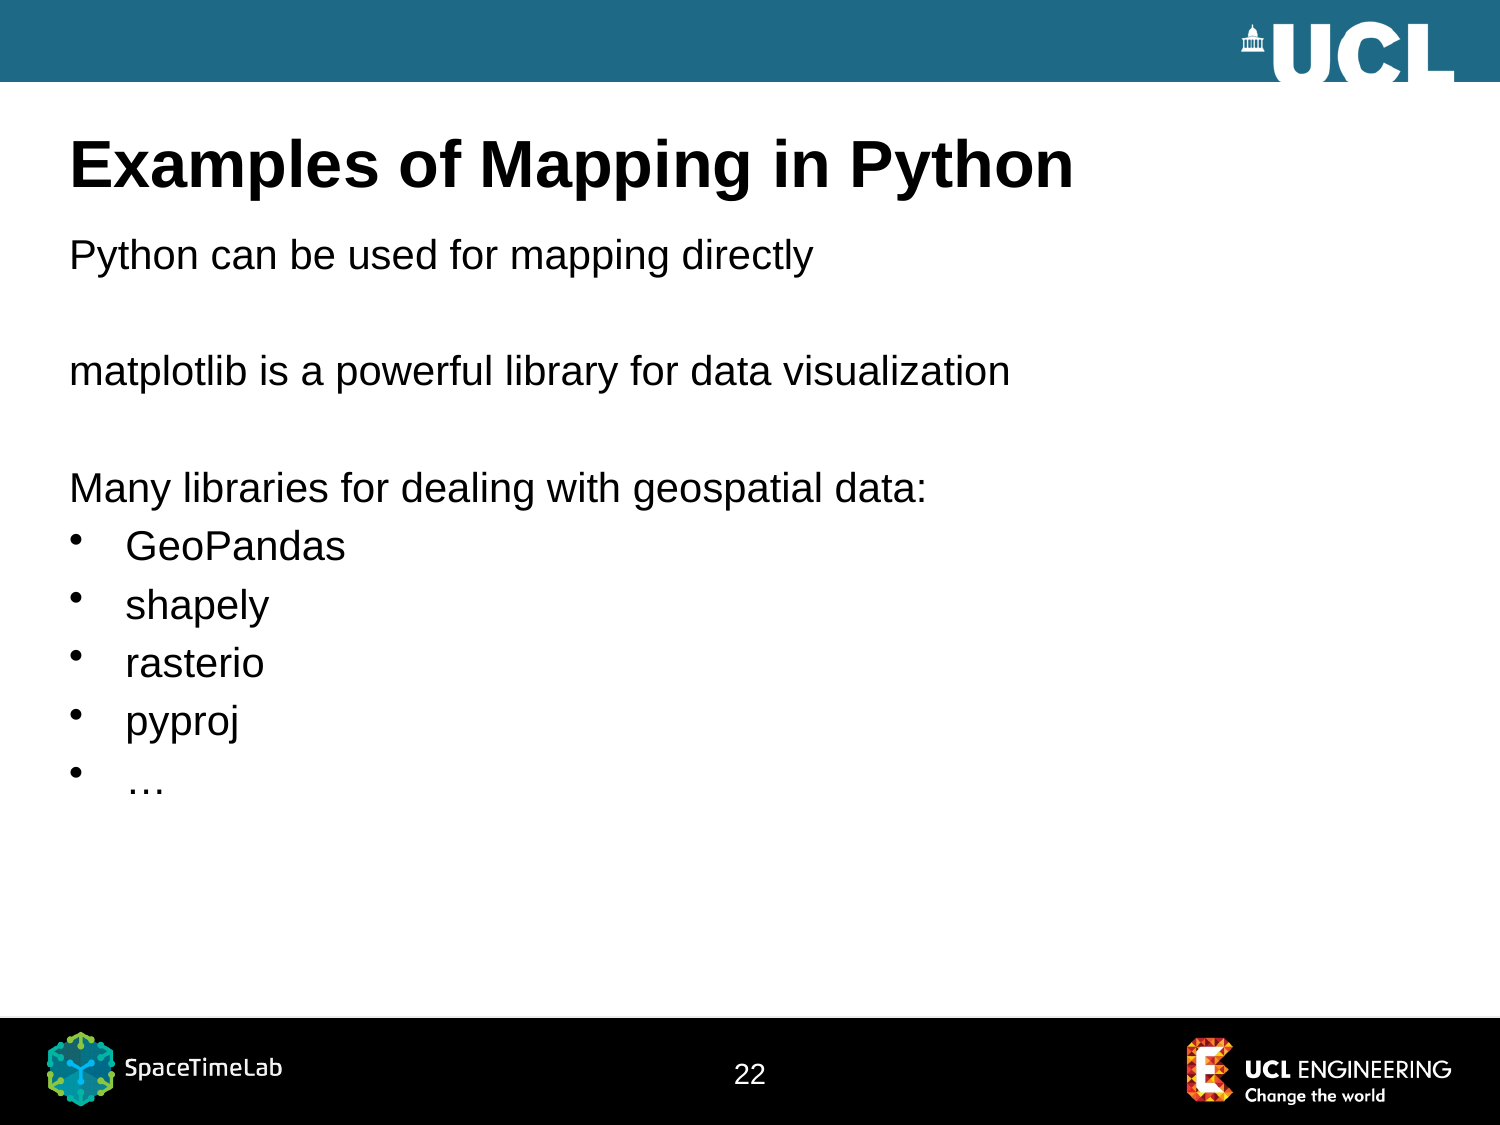

# Examples of Mapping in Python
Python can be used for mapping directly

matplotlib is a powerful library for data visualization

Many libraries for dealing with geospatial data:
GeoPandas
shapely
rasterio
pyproj
…
23